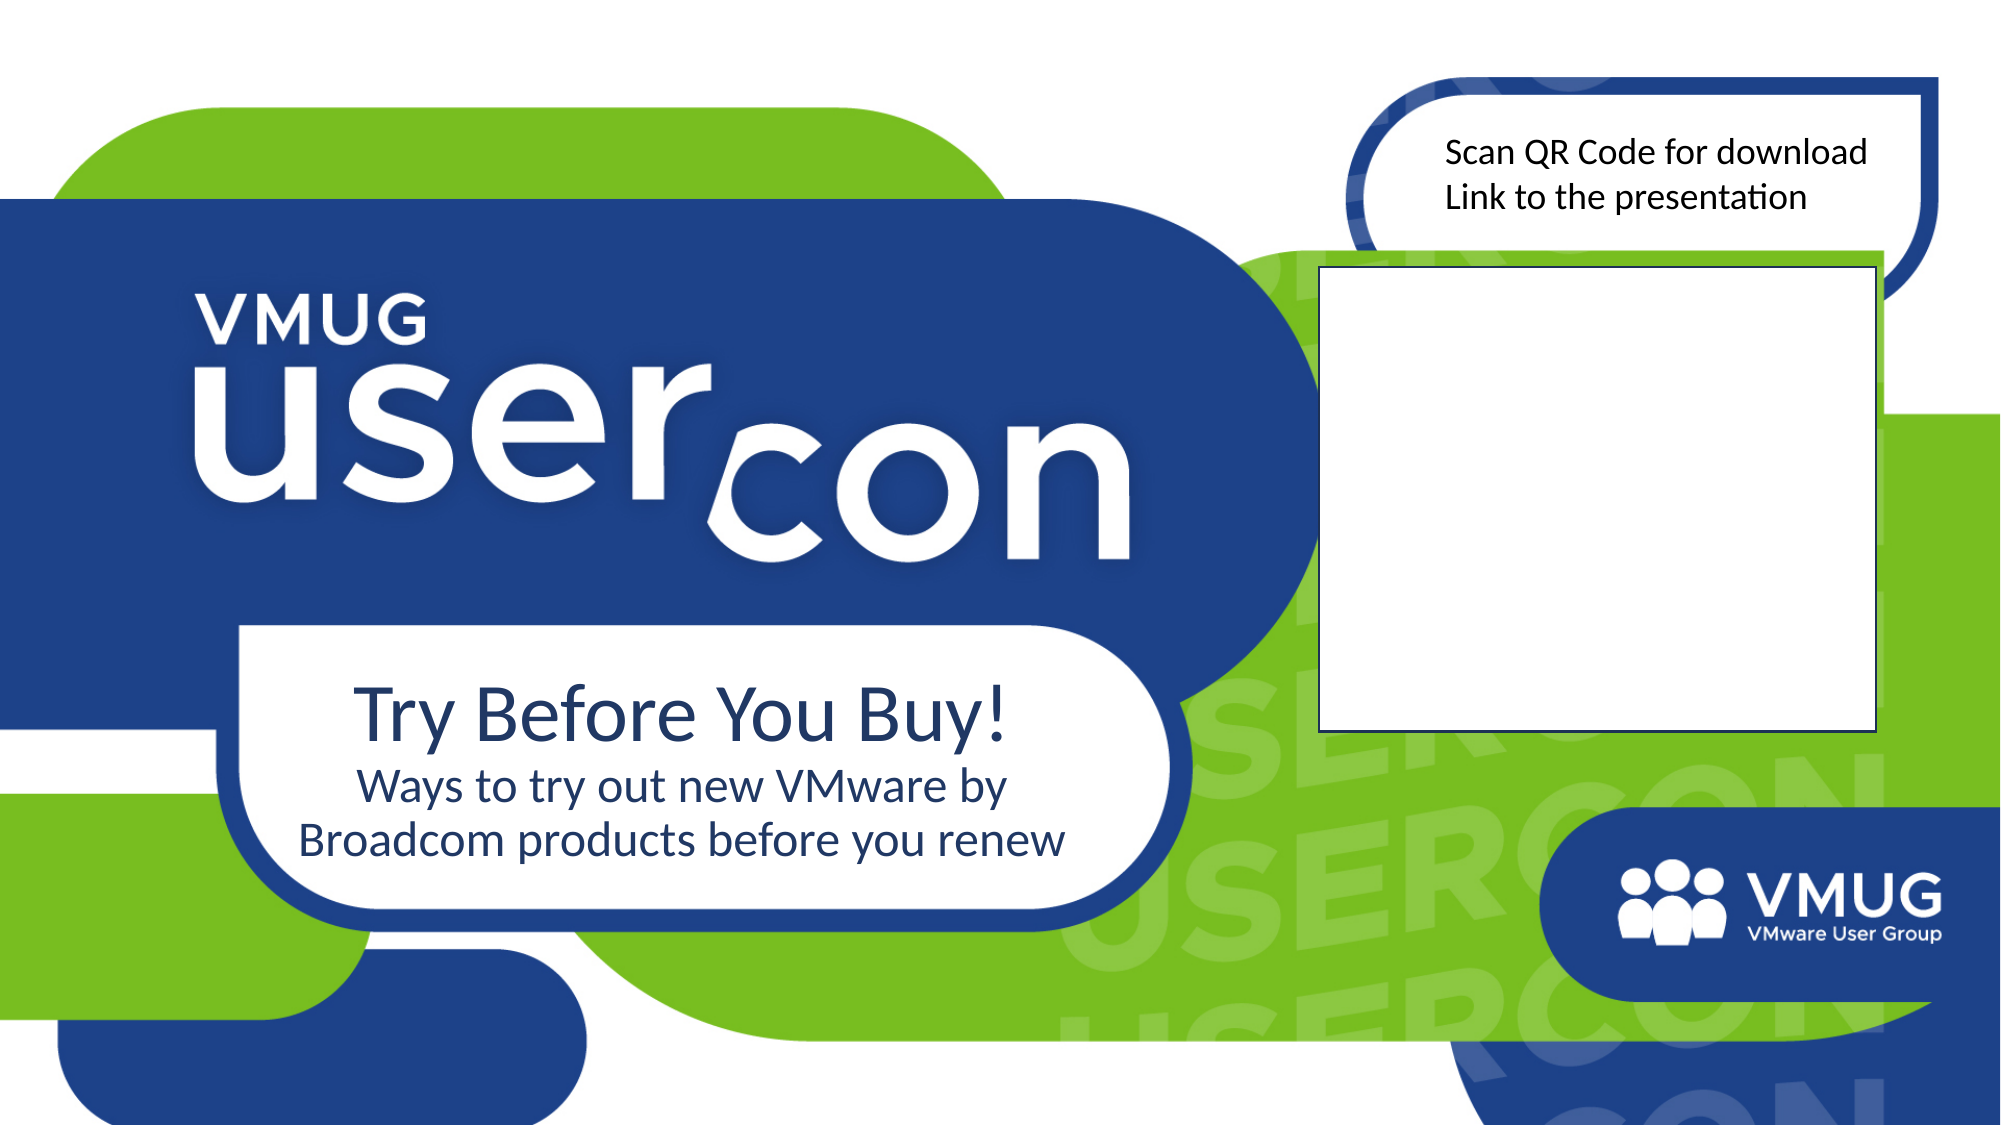

Scan QR Code for download
Link to the presentation

# Try Before You Buy! Ways to try out new VMware by Broadcom products before you renew